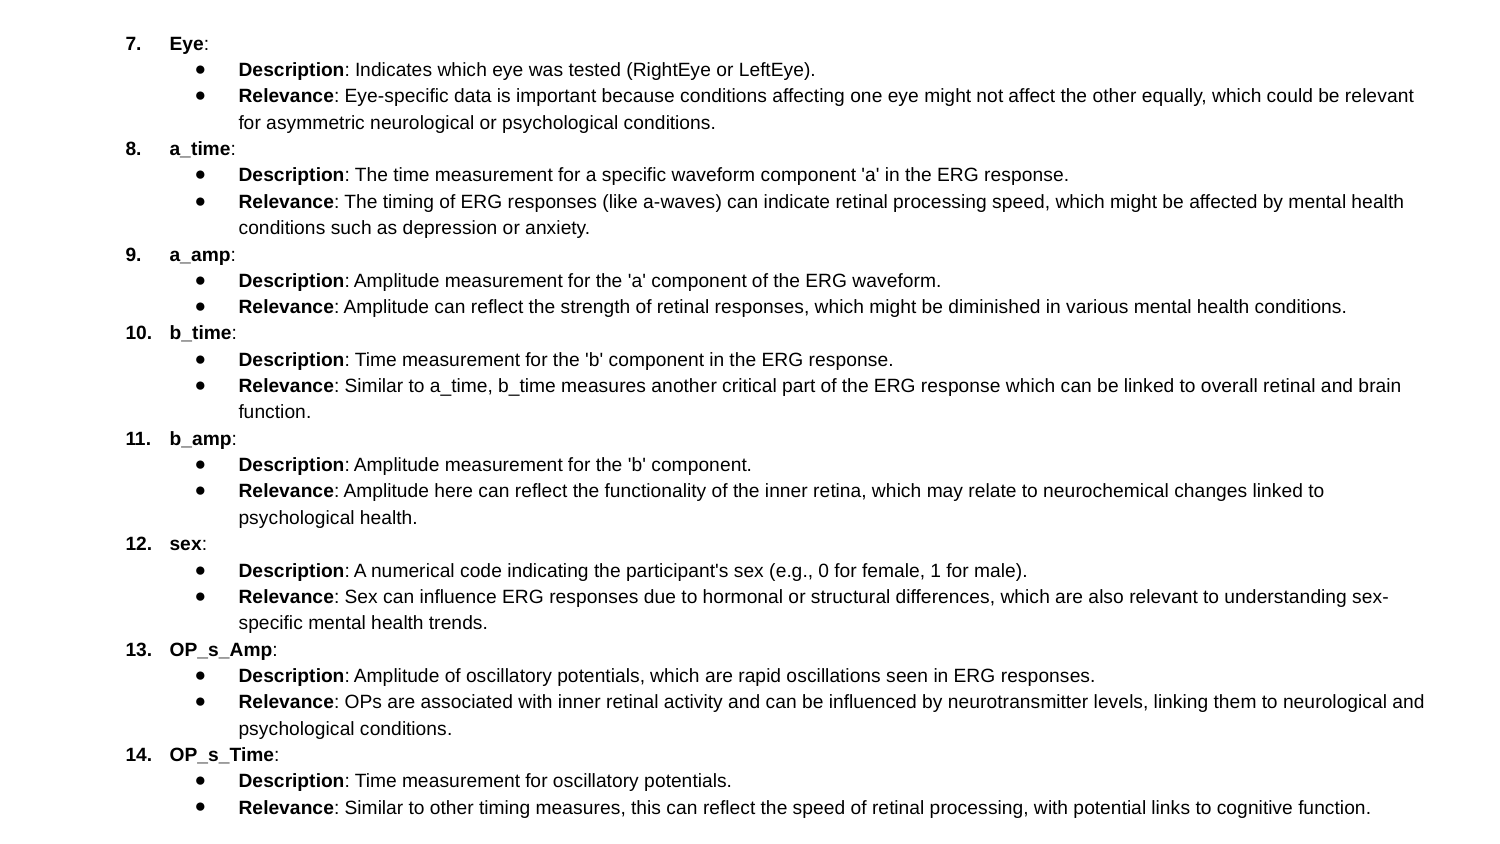

Eye:
Description: Indicates which eye was tested (RightEye or LeftEye).
Relevance: Eye-specific data is important because conditions affecting one eye might not affect the other equally, which could be relevant for asymmetric neurological or psychological conditions.
a_time:
Description: The time measurement for a specific waveform component 'a' in the ERG response.
Relevance: The timing of ERG responses (like a-waves) can indicate retinal processing speed, which might be affected by mental health conditions such as depression or anxiety.
a_amp:
Description: Amplitude measurement for the 'a' component of the ERG waveform.
Relevance: Amplitude can reflect the strength of retinal responses, which might be diminished in various mental health conditions.
b_time:
Description: Time measurement for the 'b' component in the ERG response.
Relevance: Similar to a_time, b_time measures another critical part of the ERG response which can be linked to overall retinal and brain function.
b_amp:
Description: Amplitude measurement for the 'b' component.
Relevance: Amplitude here can reflect the functionality of the inner retina, which may relate to neurochemical changes linked to psychological health.
sex:
Description: A numerical code indicating the participant's sex (e.g., 0 for female, 1 for male).
Relevance: Sex can influence ERG responses due to hormonal or structural differences, which are also relevant to understanding sex-specific mental health trends.
OP_s_Amp:
Description: Amplitude of oscillatory potentials, which are rapid oscillations seen in ERG responses.
Relevance: OPs are associated with inner retinal activity and can be influenced by neurotransmitter levels, linking them to neurological and psychological conditions.
OP_s_Time:
Description: Time measurement for oscillatory potentials.
Relevance: Similar to other timing measures, this can reflect the speed of retinal processing, with potential links to cognitive function.